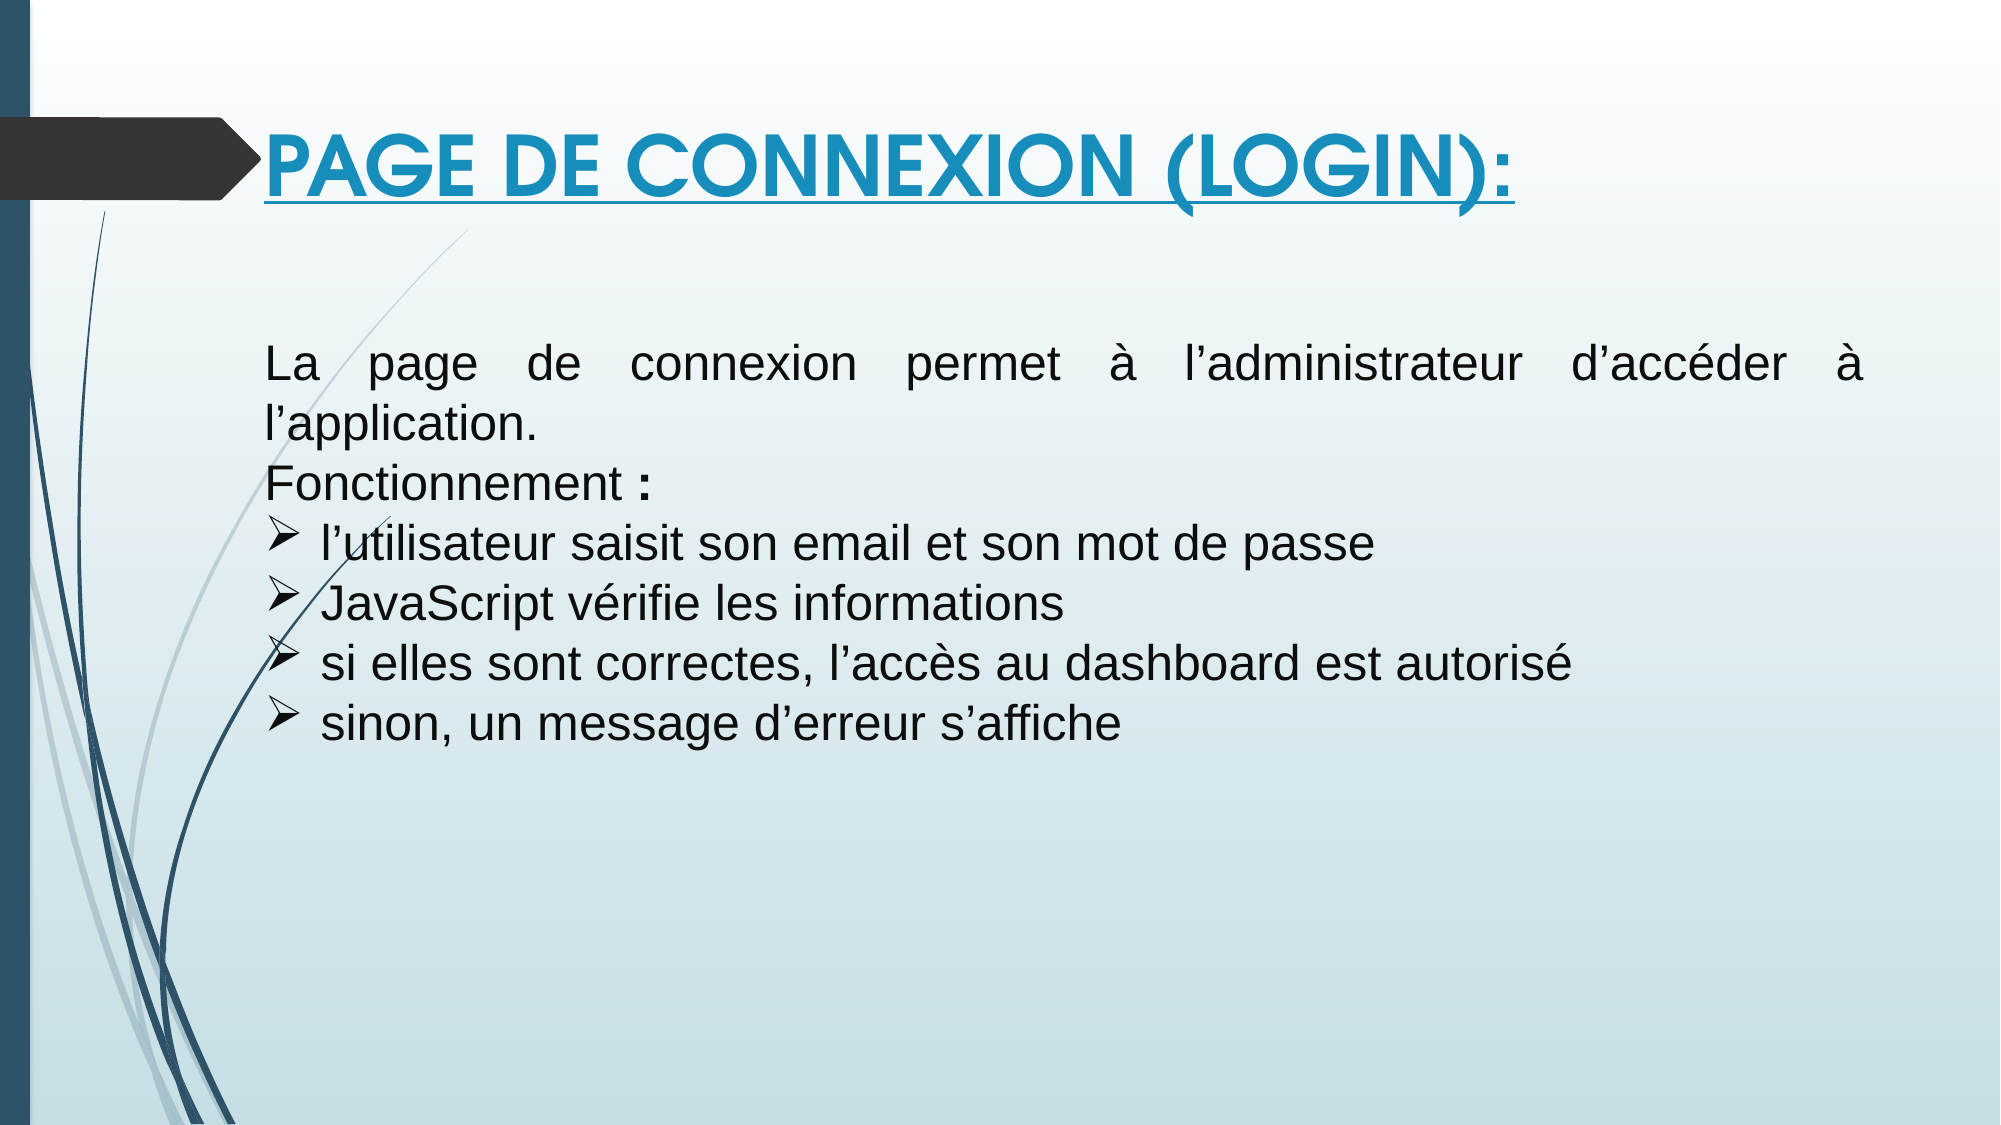

# PAGE DE CONNEXION (LOGIN):
La page de connexion permet à l’administrateur d’accéder à l’application.
Fonctionnement :
l’utilisateur saisit son email et son mot de passe
JavaScript vérifie les informations
si elles sont correctes, l’accès au dashboard est autorisé
sinon, un message d’erreur s’affiche